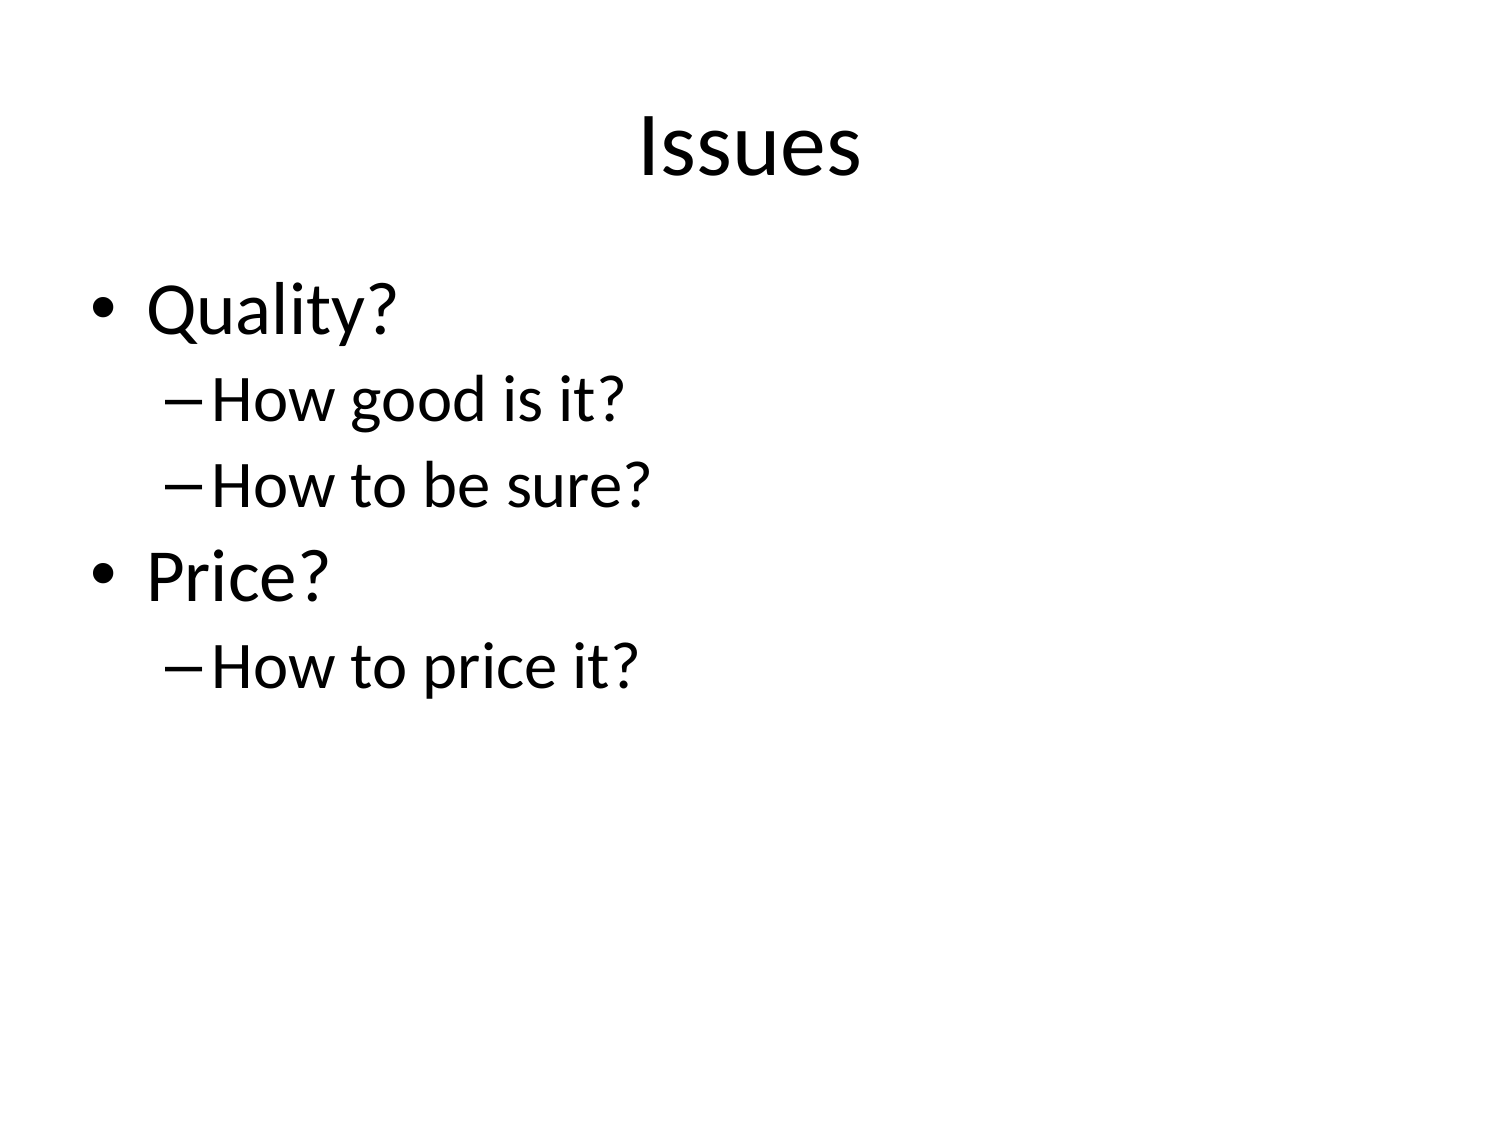

# Issues
Quality?
How good is it?
How to be sure?
Price?
How to price it?